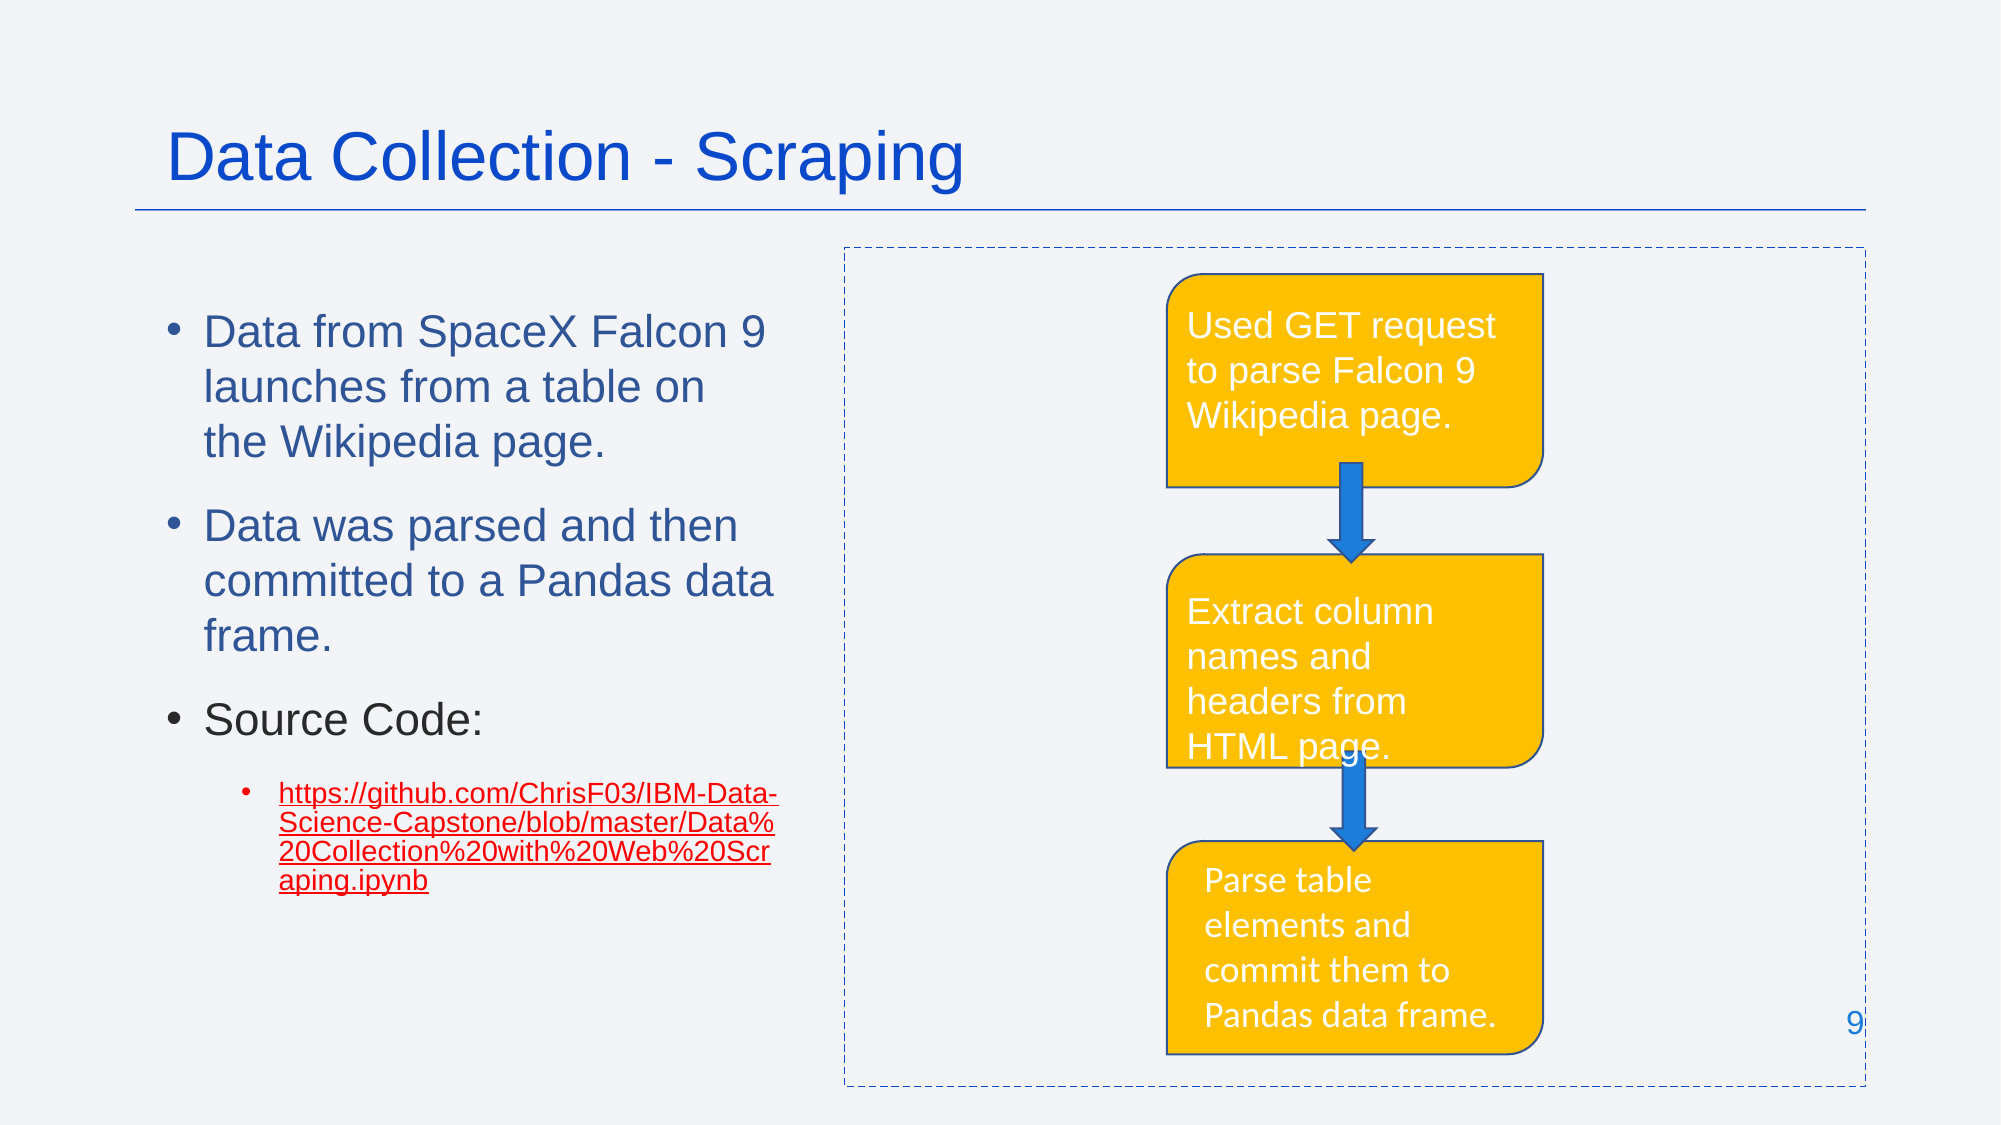

Data Collection - Scraping

Data from SpaceX Falcon 9 launches from a table on the Wikipedia page.
Data was parsed and then committed to a Pandas data frame.
Source Code:
https://github.com/ChrisF03/IBM-Data-Science-Capstone/blob/master/Data%20Collection%20with%20Web%20Scraping.ipynb
Used GET request to parse Falcon 9 Wikipedia page.

Extract column names and headers from HTML page.

Parse table elements and commit them to Pandas data frame.
9